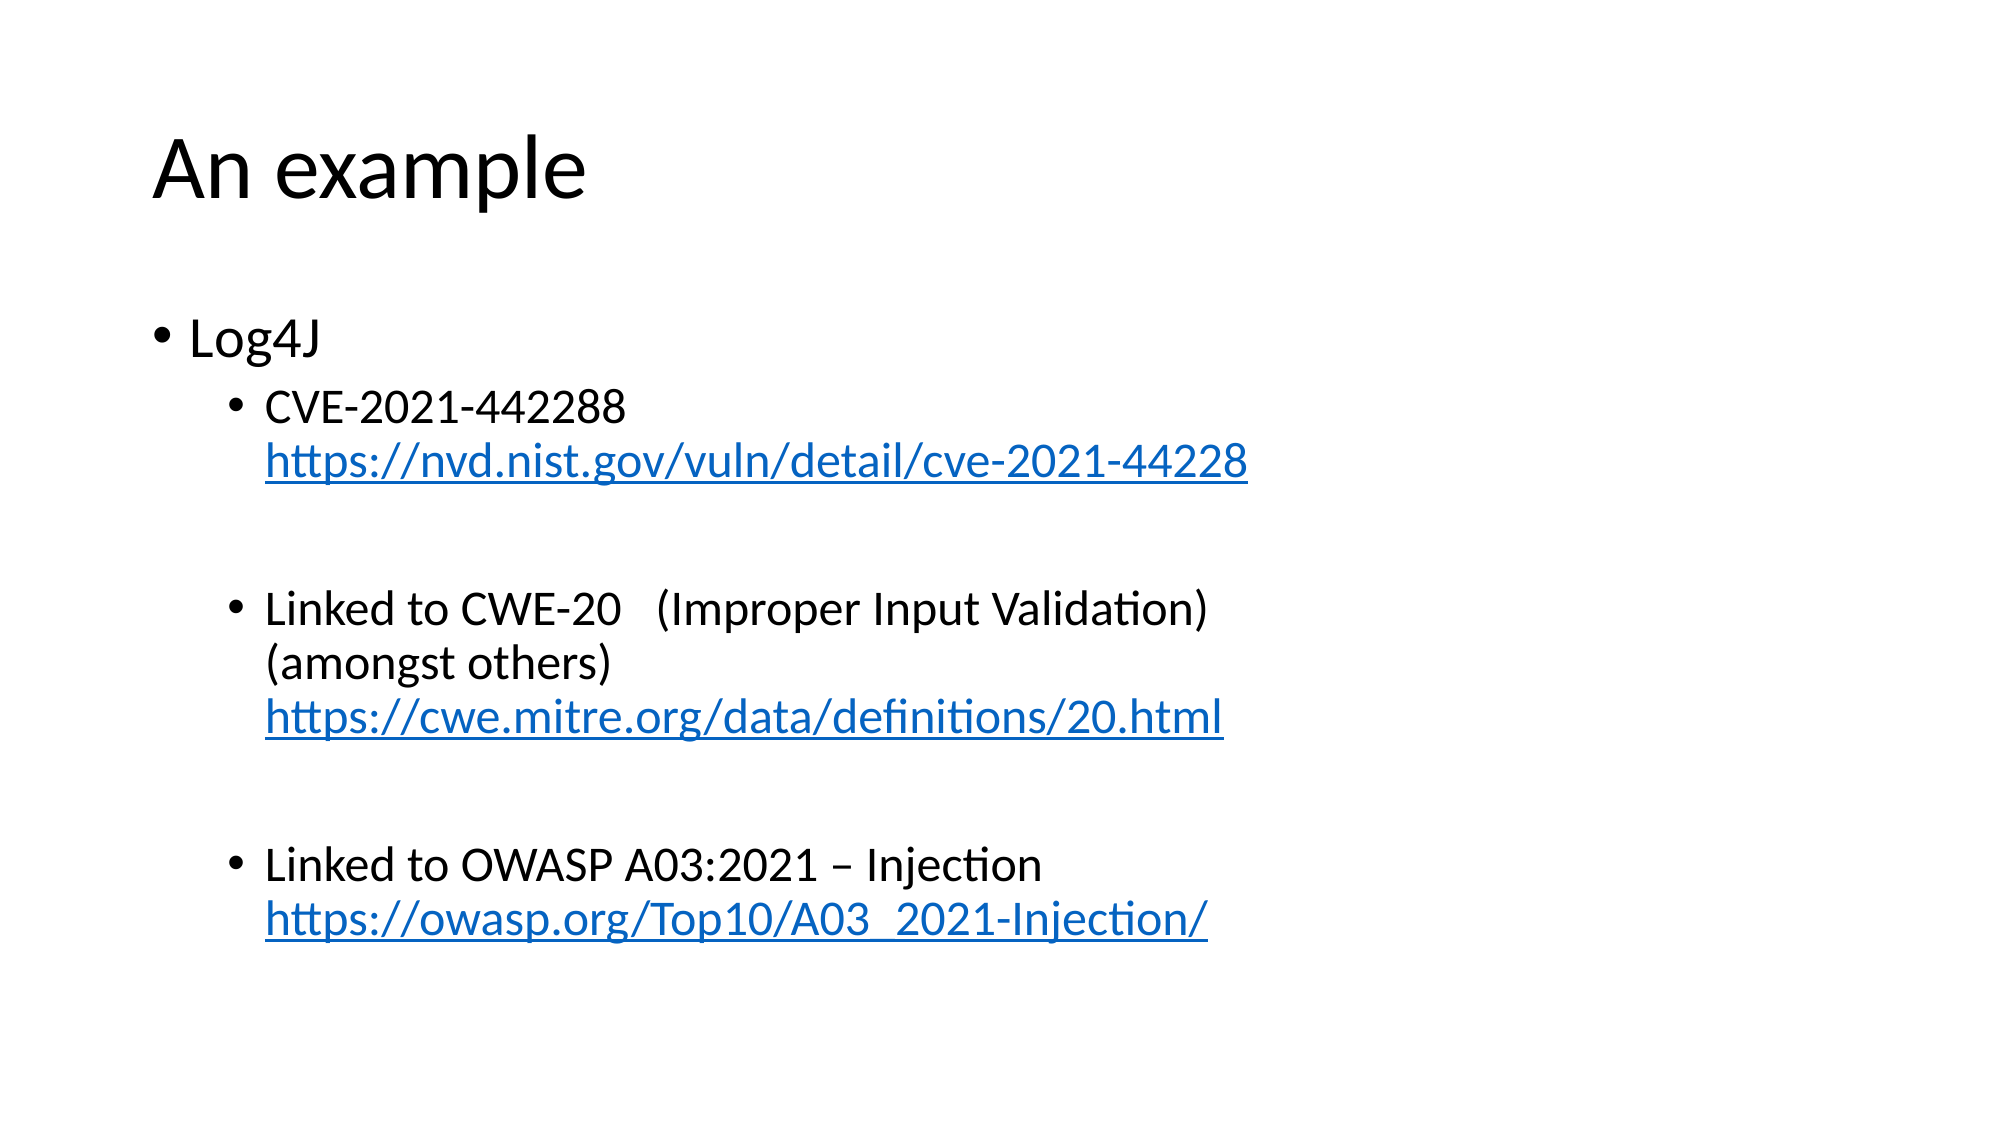

# An example
Log4J
CVE-2021-442288
https://nvd.nist.gov/vuln/detail/cve-2021-44228

Linked to CWE-20   (Improper Input Validation)
(amongst others)
https://cwe.mitre.org/data/definitions/20.html

Linked to OWASP A03:2021 – Injection
https://owasp.org/Top10/A03_2021-Injection/